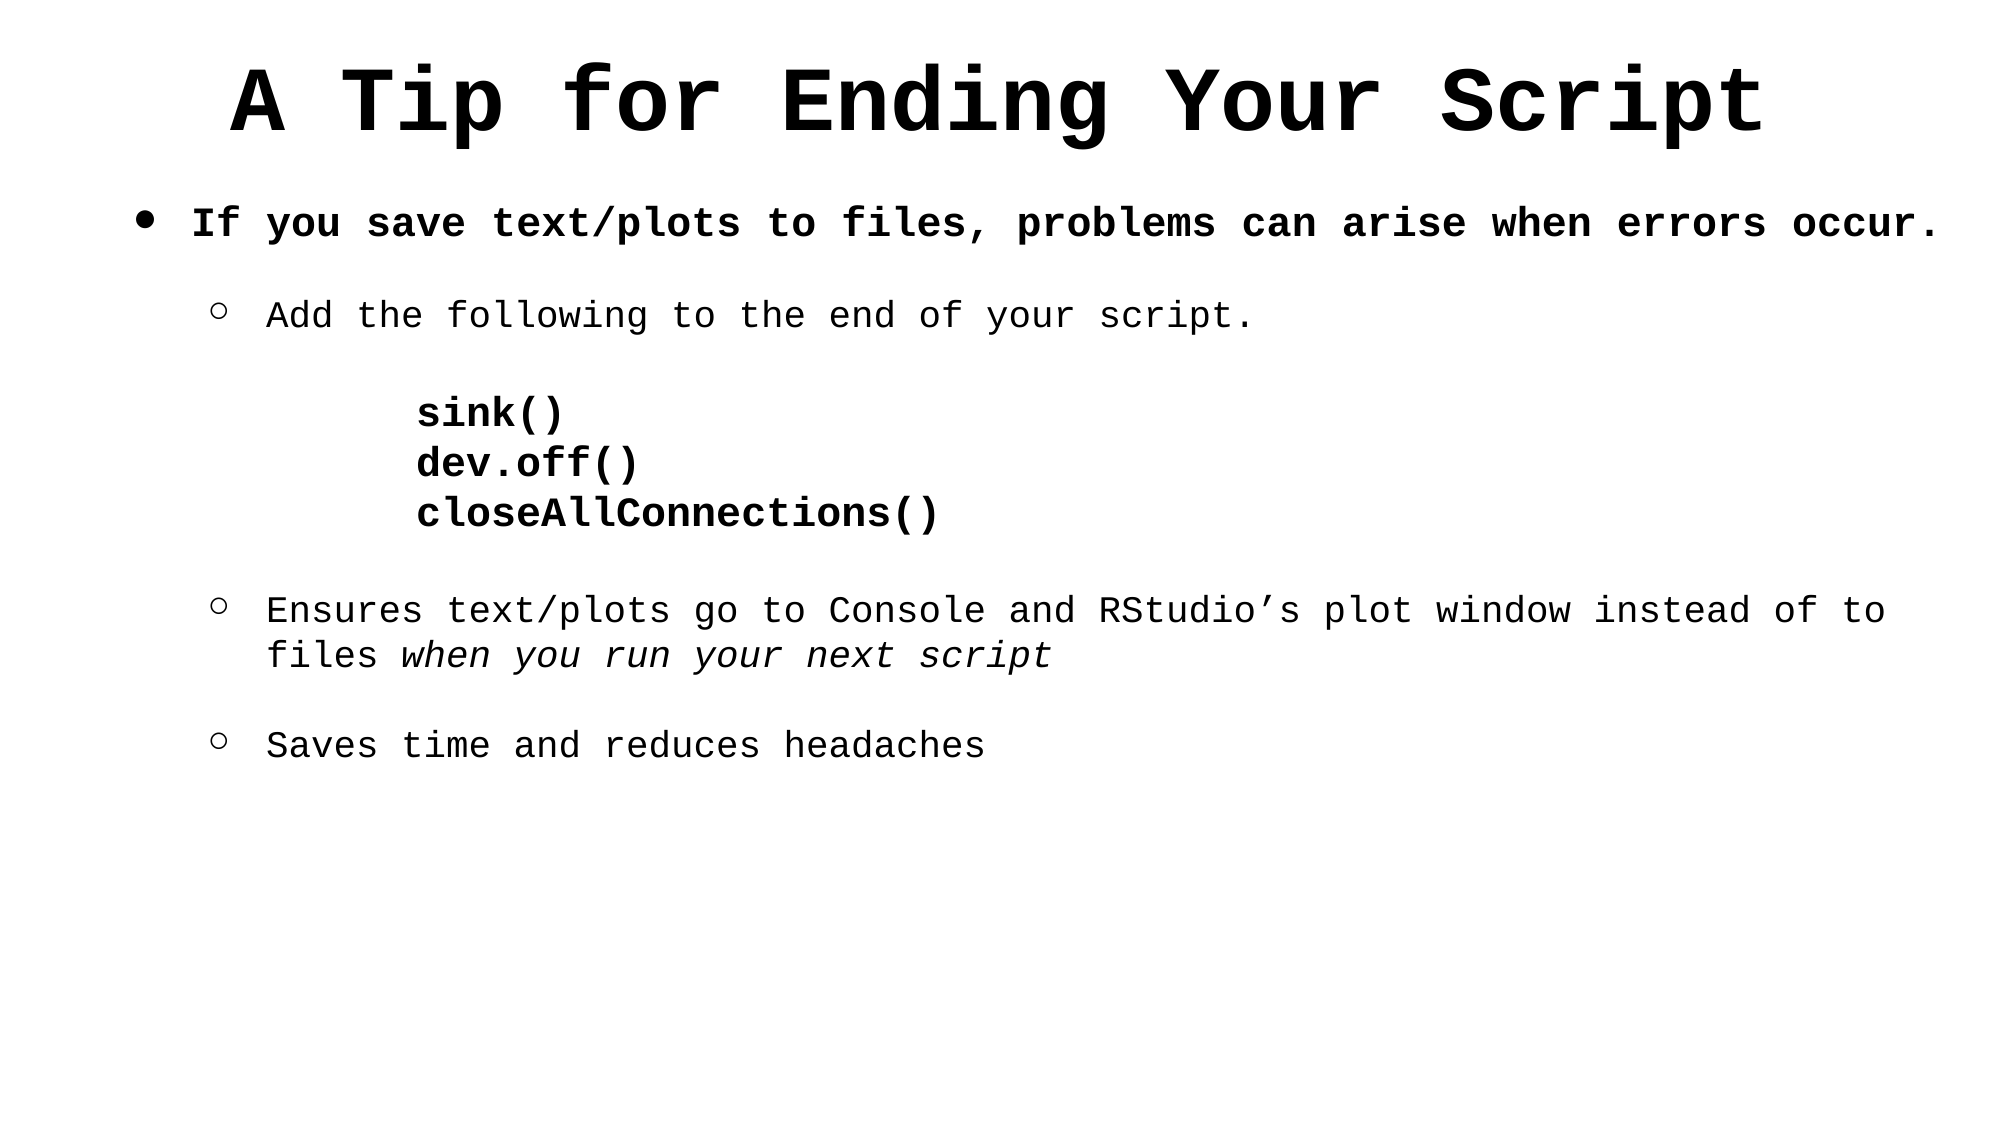

# A Tip for Ending Your Script
If you save text/plots to files, problems can arise when errors occur.

Add the following to the end of your script.

	sink()
	dev.off()
	closeAllConnections()

Ensures text/plots go to Console and RStudio’s plot window instead of to files when you run your next script

Saves time and reduces headaches